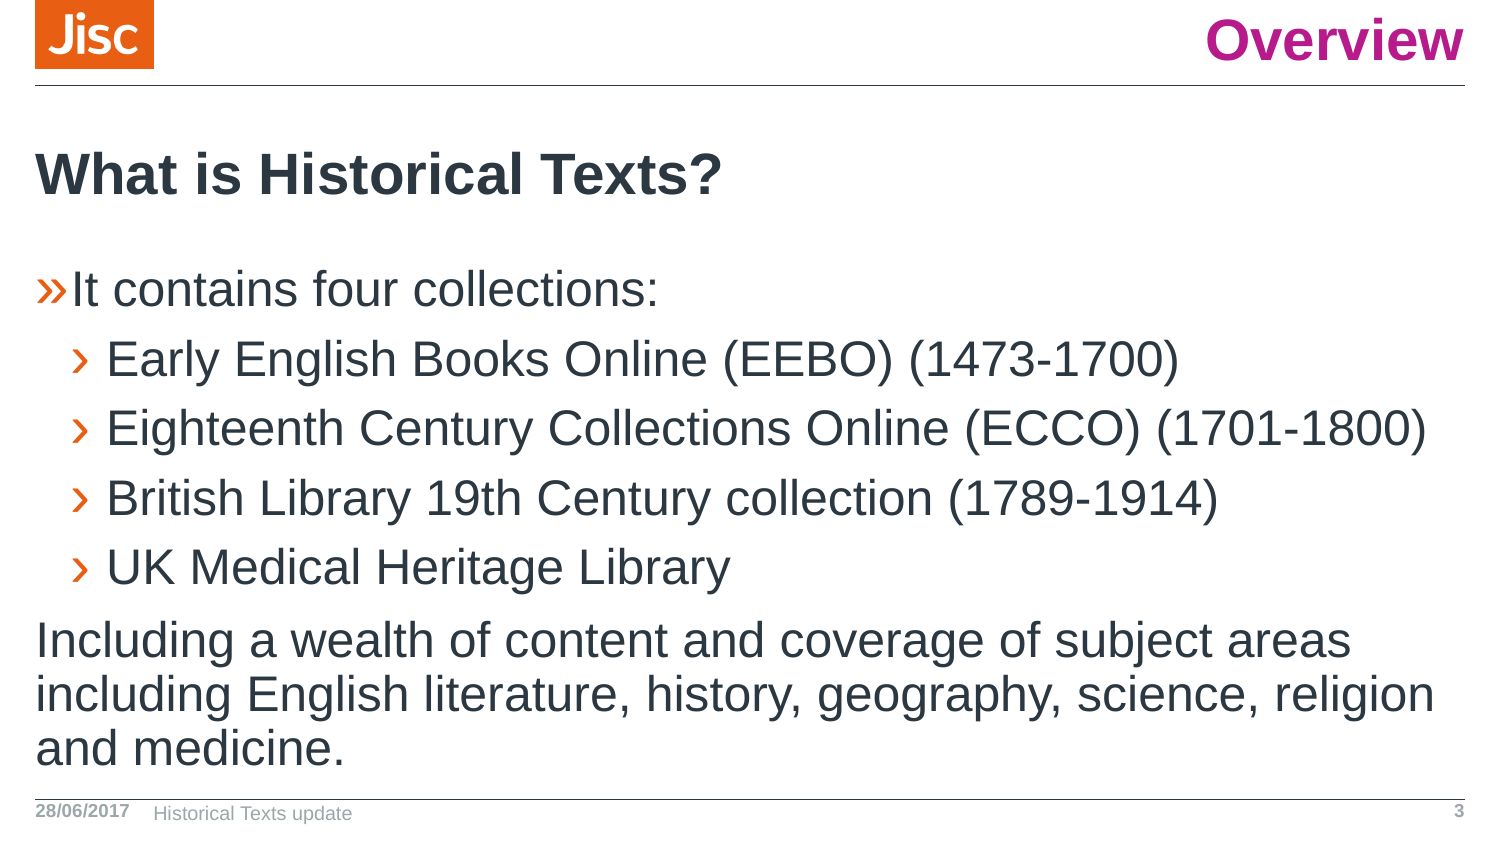

# Overview
What is Historical Texts?
It contains four collections:
Early English Books Online (EEBO) (1473-1700)
Eighteenth Century Collections Online (ECCO) (1701-1800)
British Library 19th Century collection (1789-1914)
UK Medical Heritage Library
Including a wealth of content and coverage of subject areas including English literature, history, geography, science, religion and medicine.

28/06/2017
Historical Texts update
3